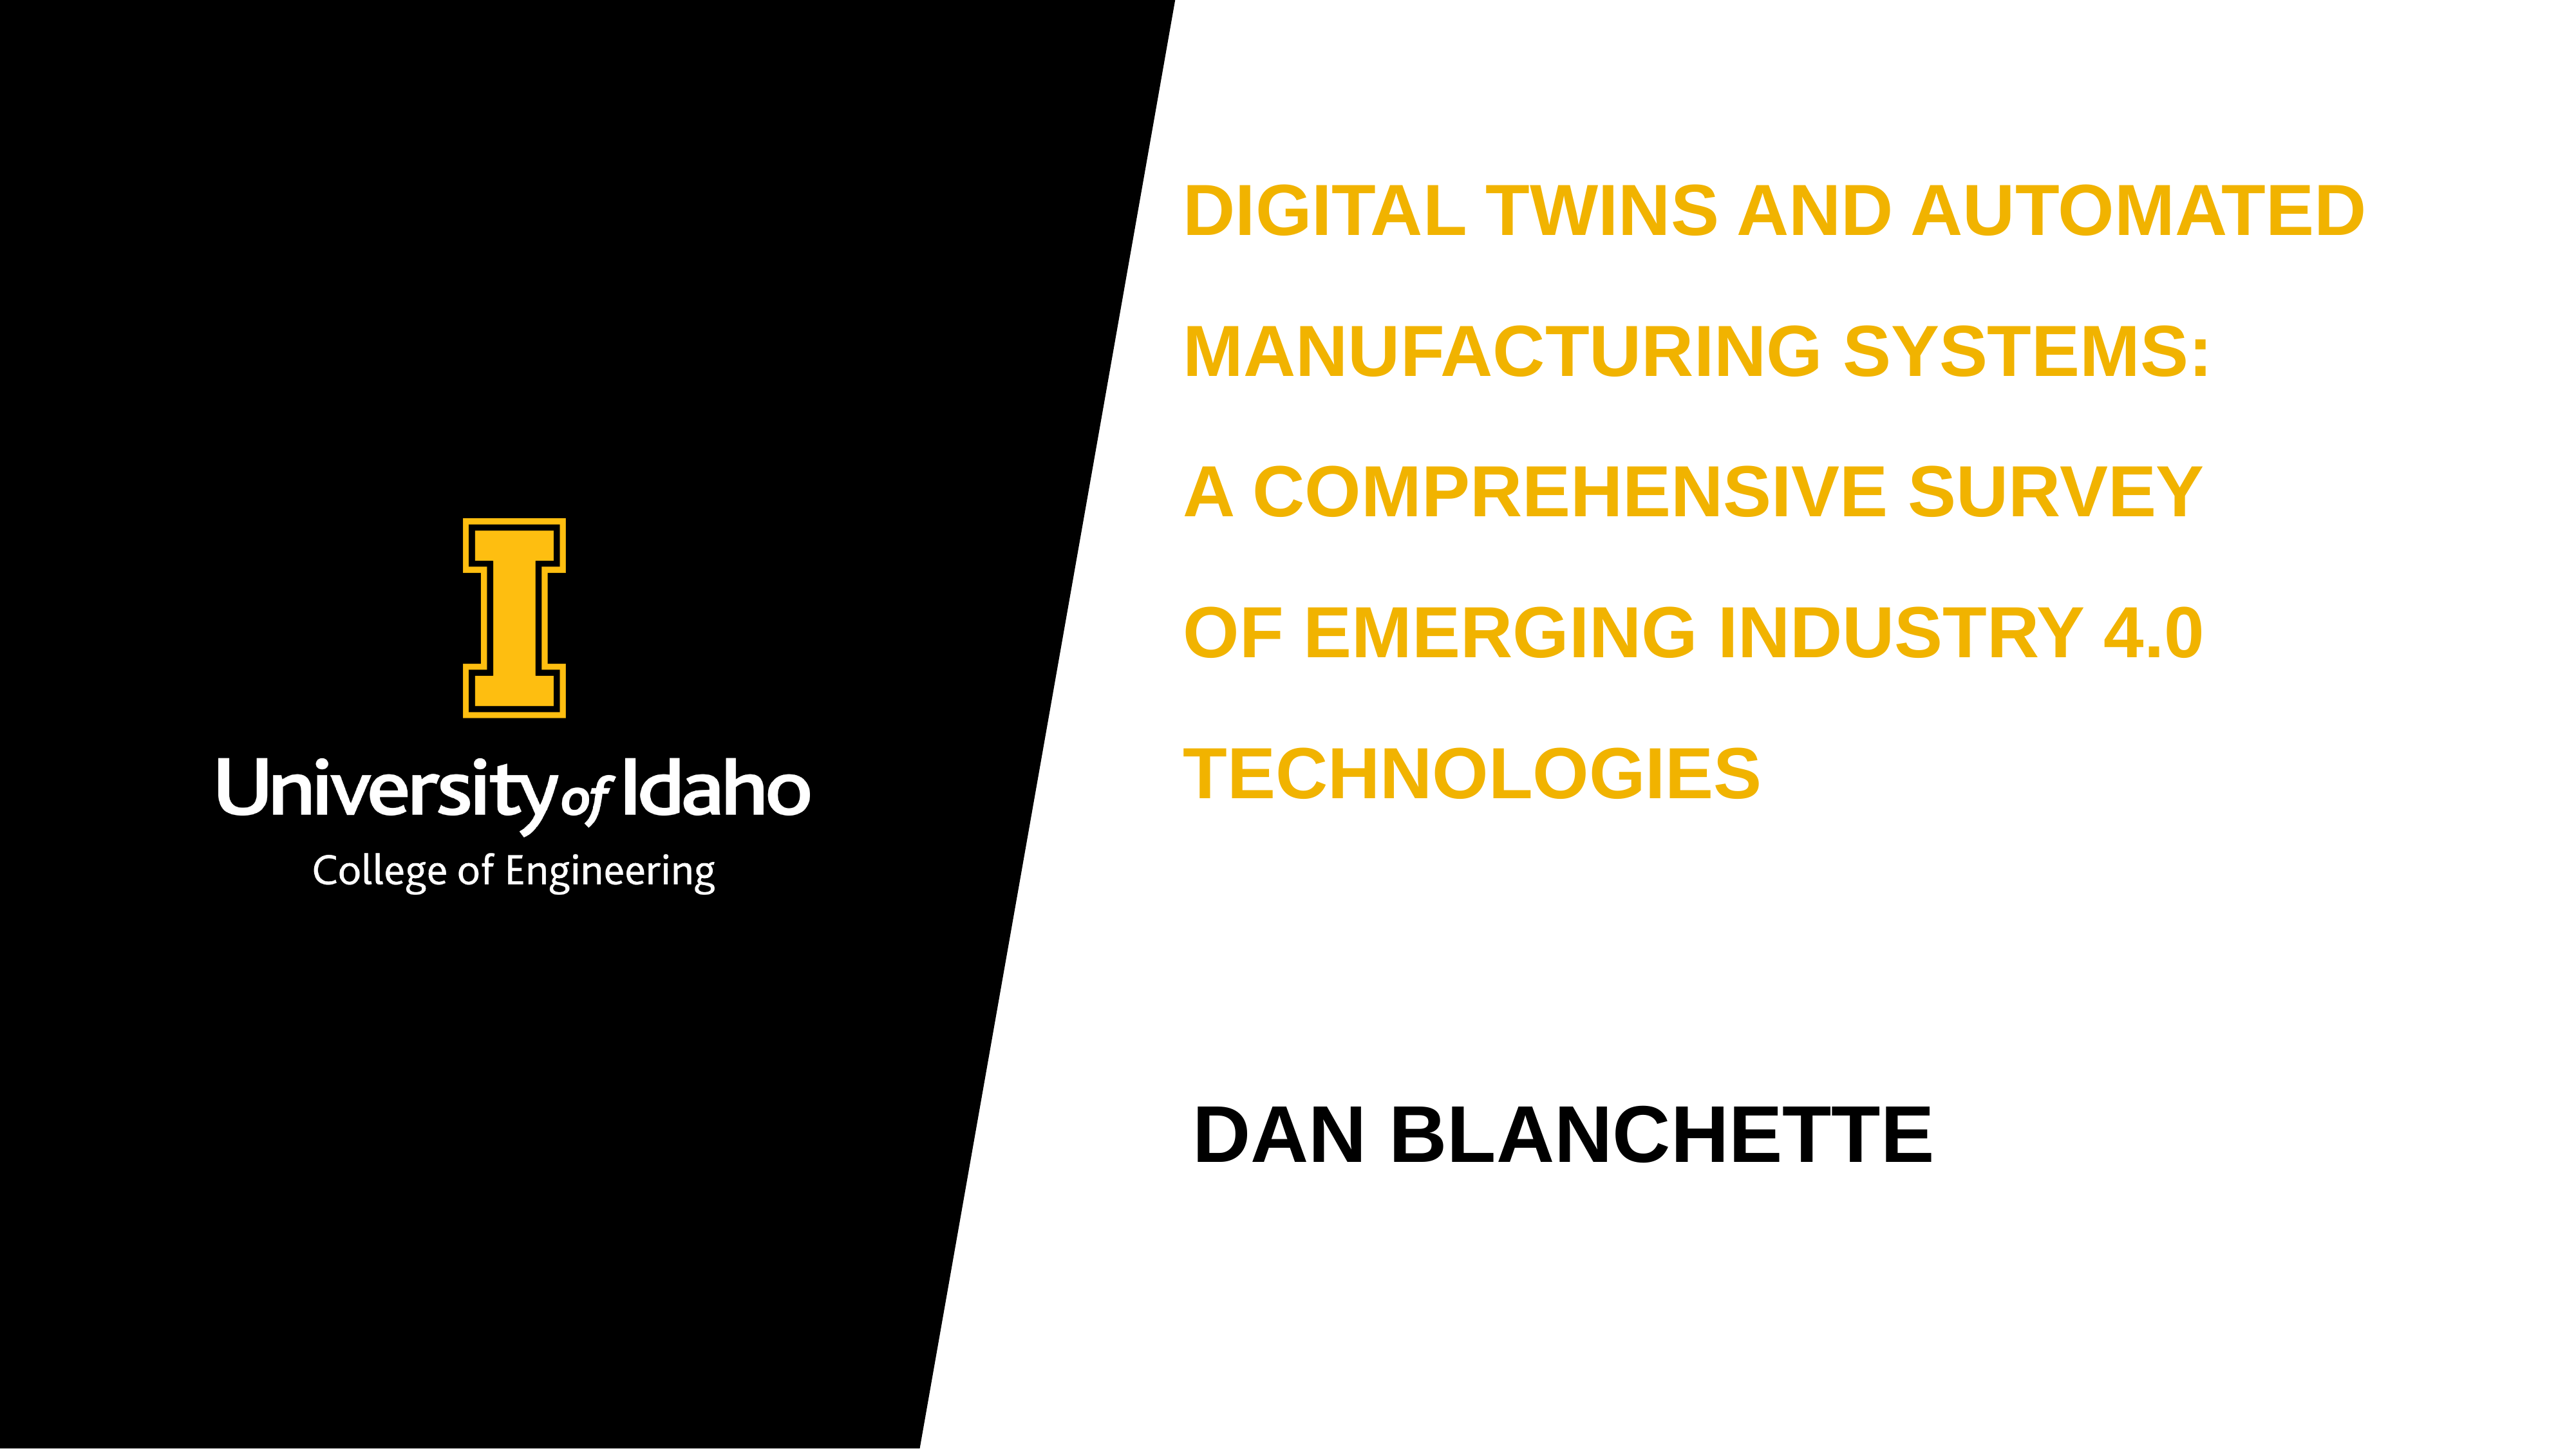

# Digital Twins and Automated Manufacturing Systems: A Comprehensive Survey OF Emerging Industry 4.0 Technologies
Dan Blanchette